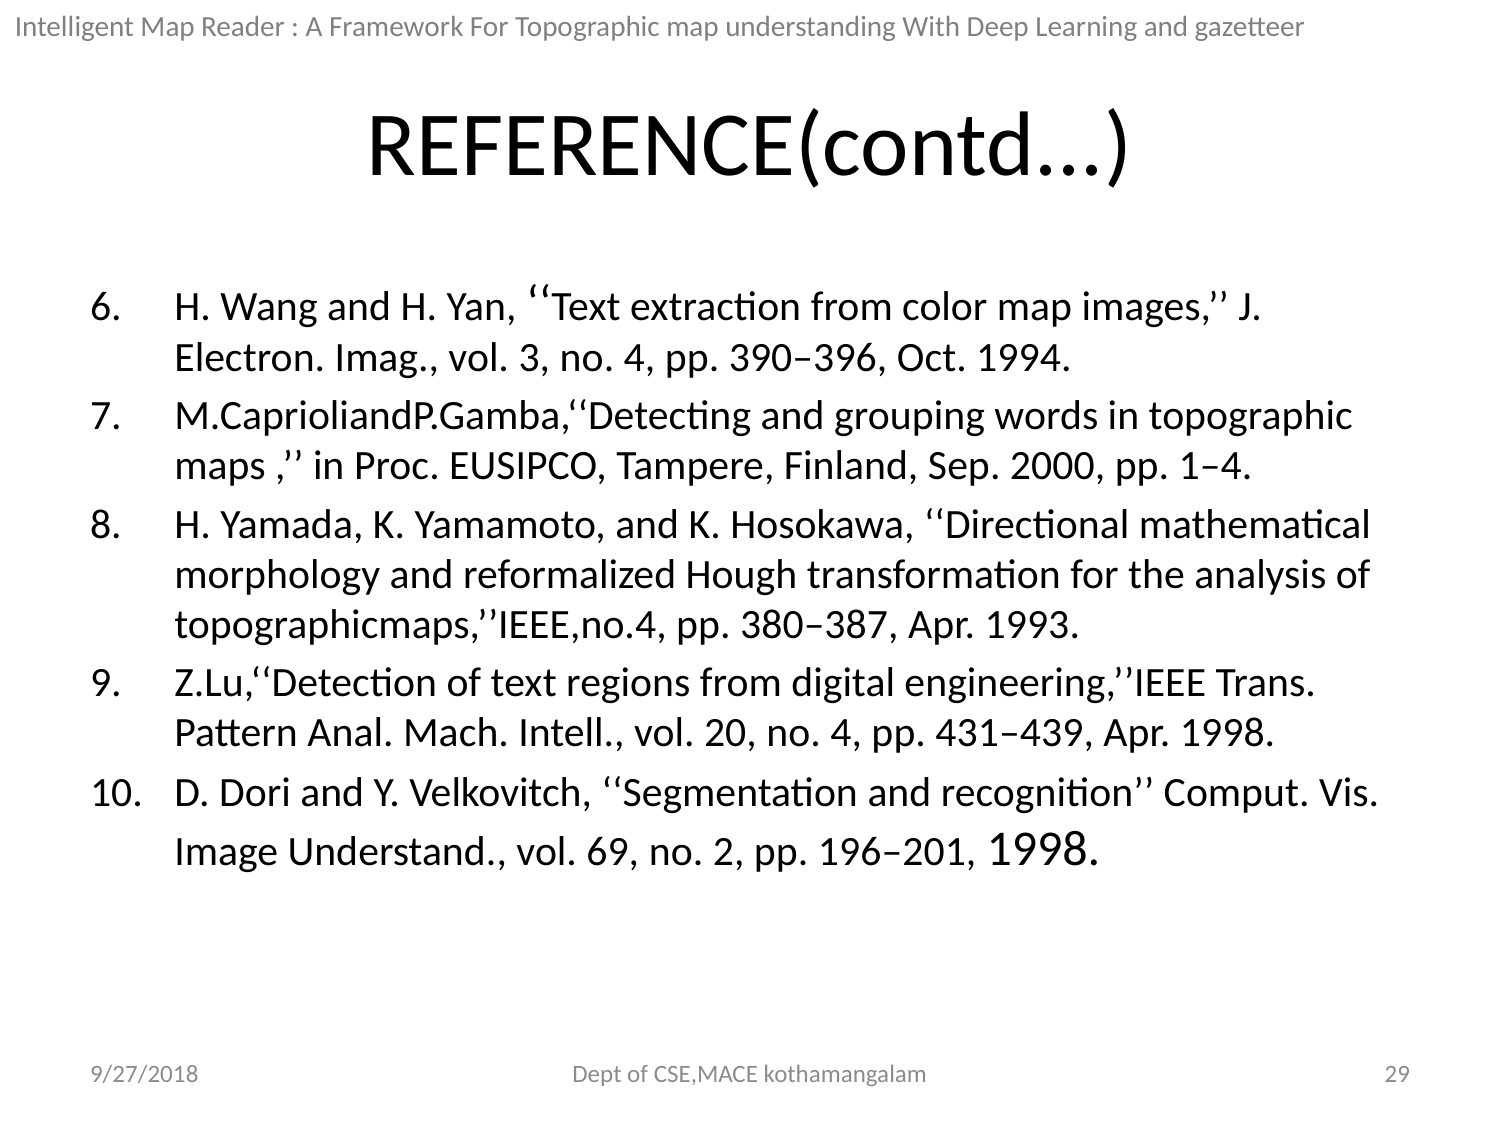

Intelligent Map Reader : A Framework For Topographic map understanding With Deep Learning and gazetteer

# REFERENCE(contd...)
H. Wang and H. Yan, ‘‘Text extraction from color map images,’’ J. Electron. Imag., vol. 3, no. 4, pp. 390–396, Oct. 1994.
M.CaprioliandP.Gamba,‘‘Detecting and grouping words in topographic maps ,’’ in Proc. EUSIPCO, Tampere, Finland, Sep. 2000, pp. 1–4.
H. Yamada, K. Yamamoto, and K. Hosokawa, ‘‘Directional mathematical morphology and reformalized Hough transformation for the analysis of topographicmaps,’’IEEE,no.4, pp. 380–387, Apr. 1993.
Z.Lu,‘‘Detection of text regions from digital engineering,’’IEEE Trans. Pattern Anal. Mach. Intell., vol. 20, no. 4, pp. 431–439, Apr. 1998.
D. Dori and Y. Velkovitch, ‘‘Segmentation and recognition’’ Comput. Vis. Image Understand., vol. 69, no. 2, pp. 196–201, 1998.

9/27/2018
Dept of CSE,MACE kothamangalam
29